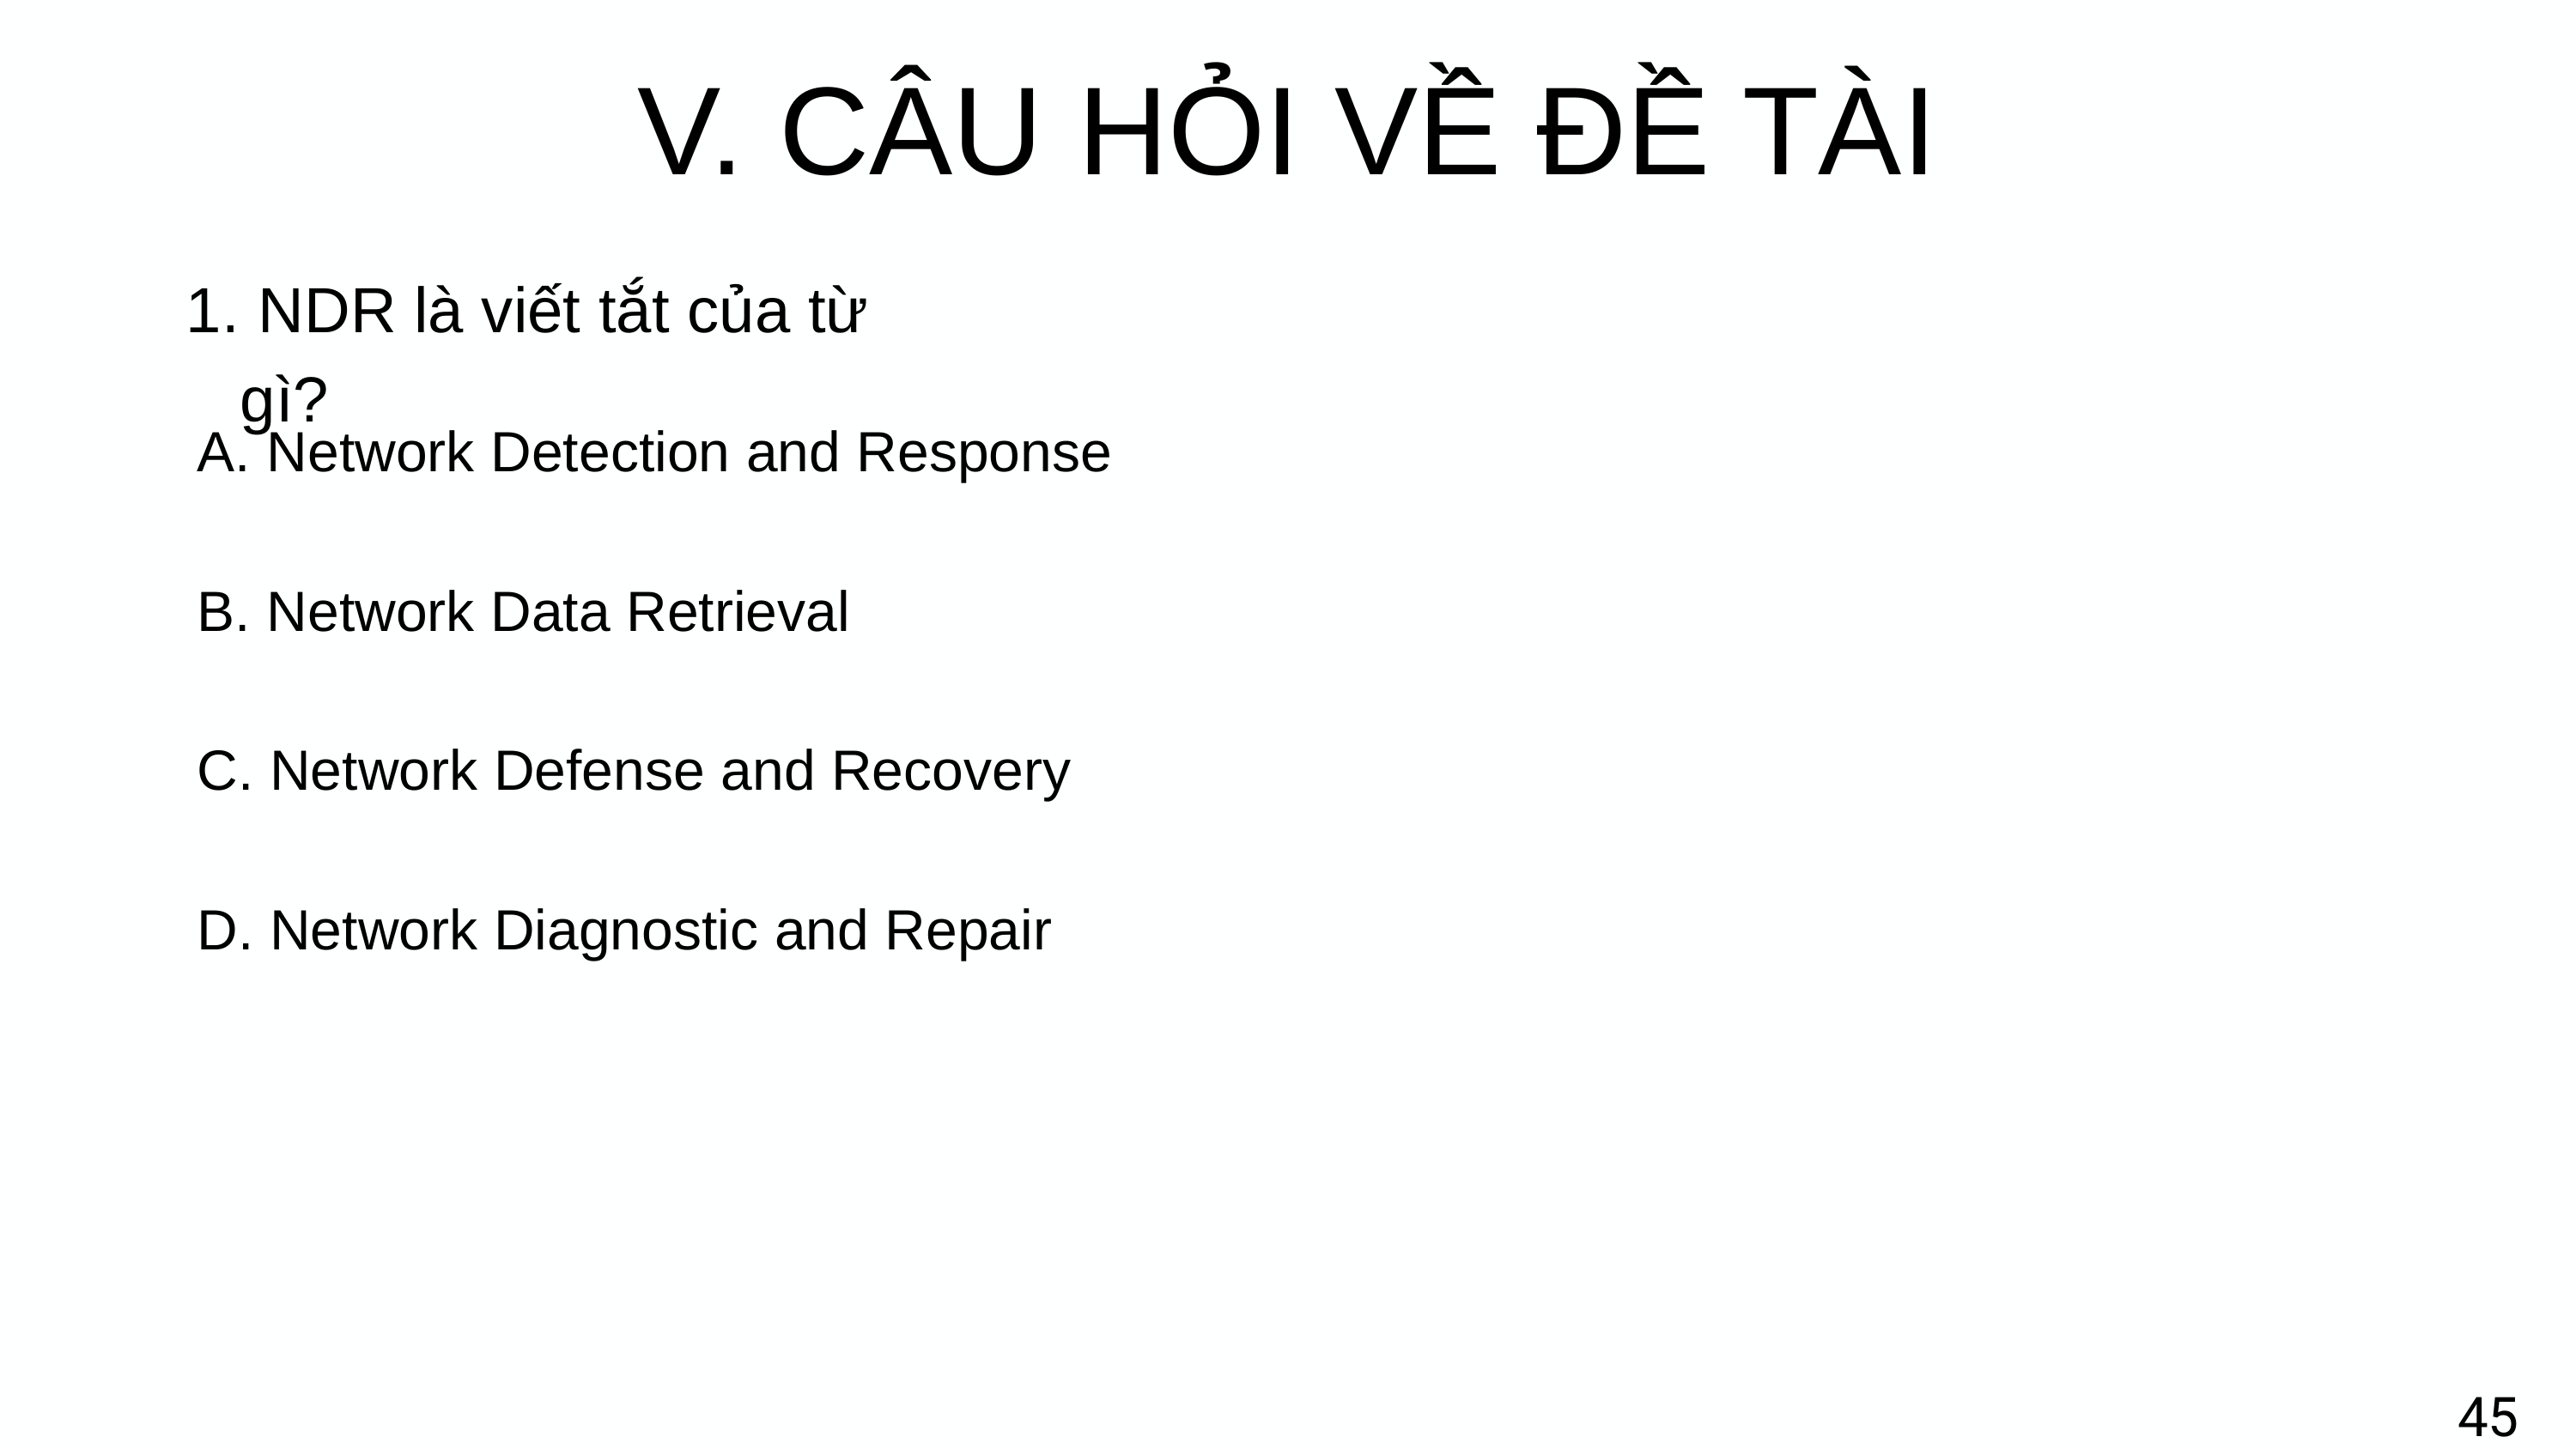

V. CÂU HỎI VỀ ĐỀ TÀI
 NDR là viết tắt của từ gì?
A. Network Detection and Response

B. Network Data Retrieval

C. Network Defense and Recovery

D. Network Diagnostic and Repair

45